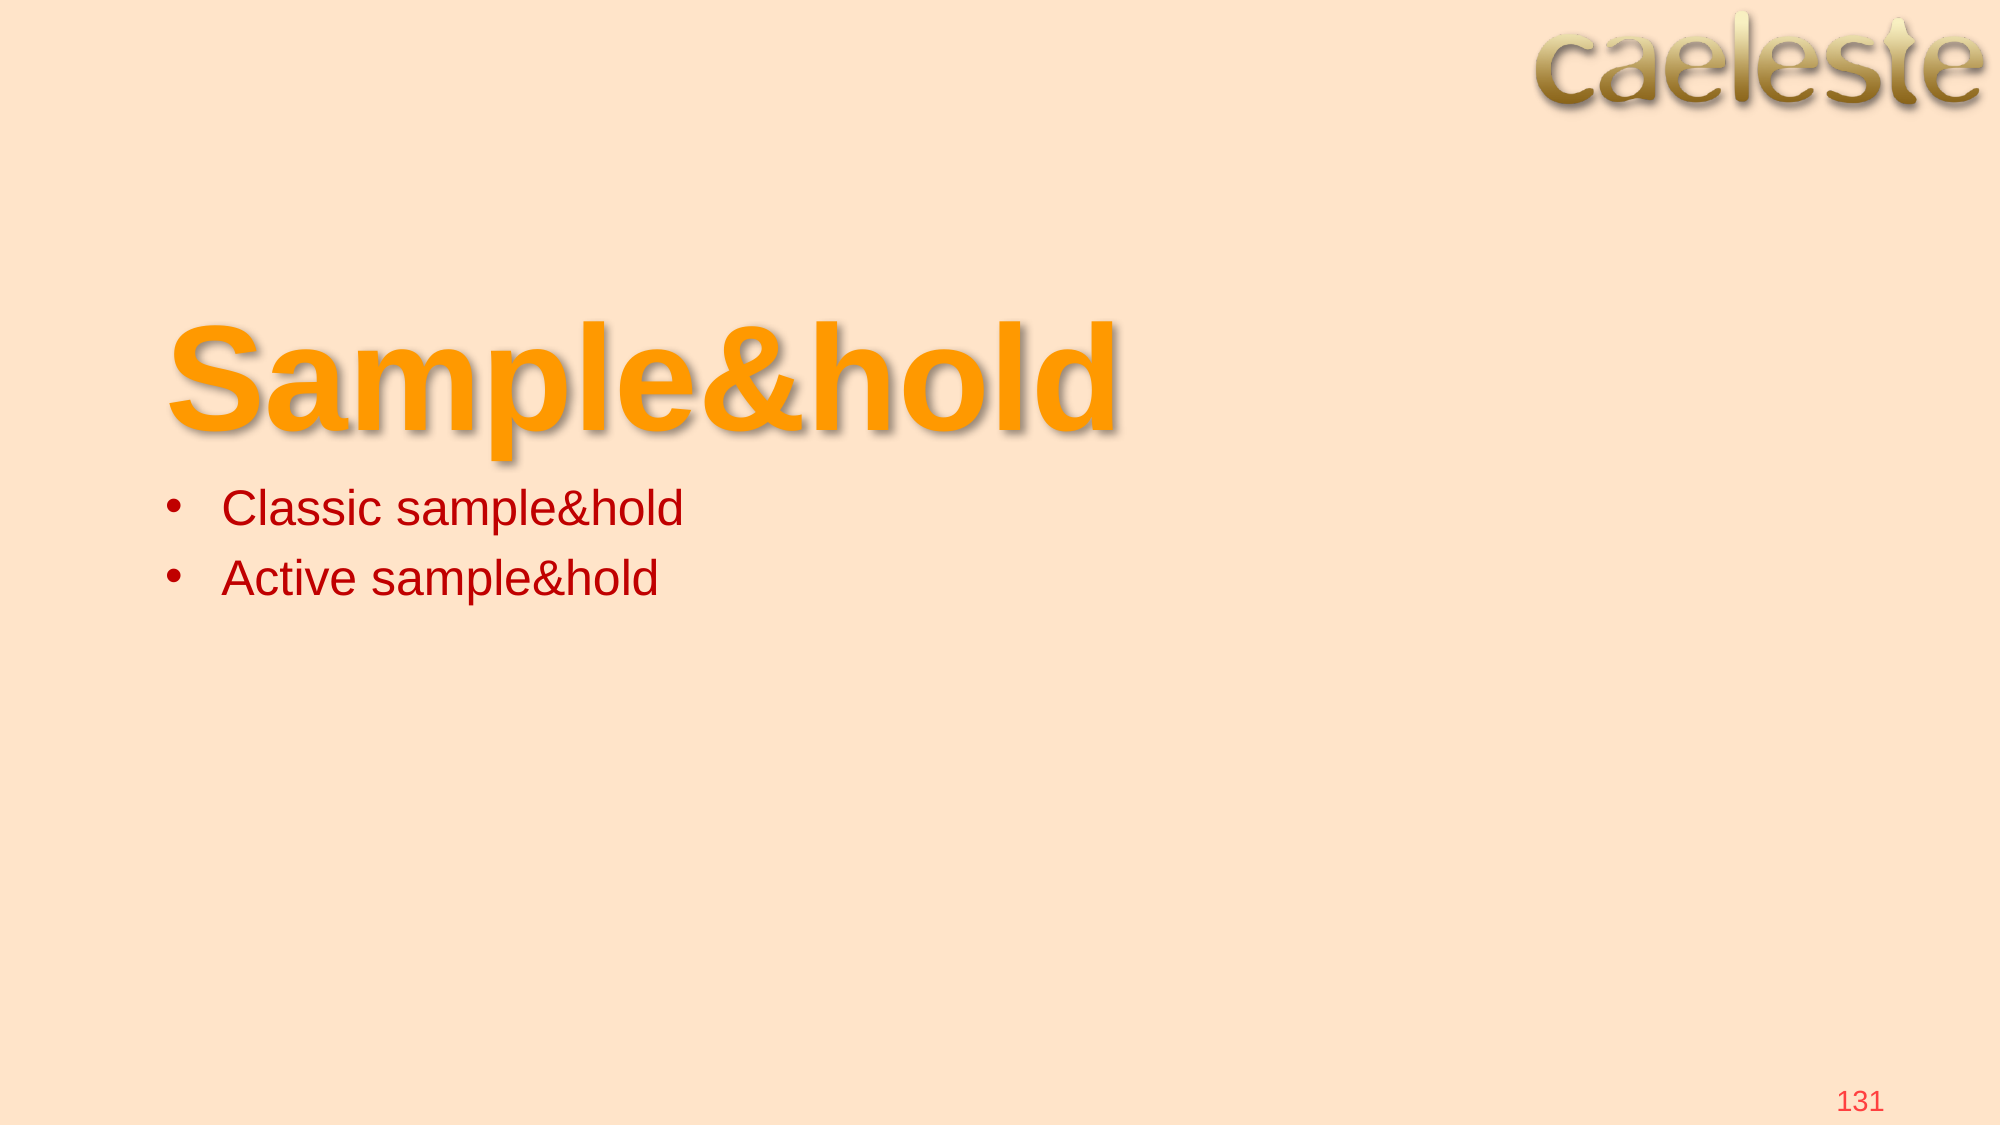

# Sample&hold
Classic sample&hold
Active sample&hold
131